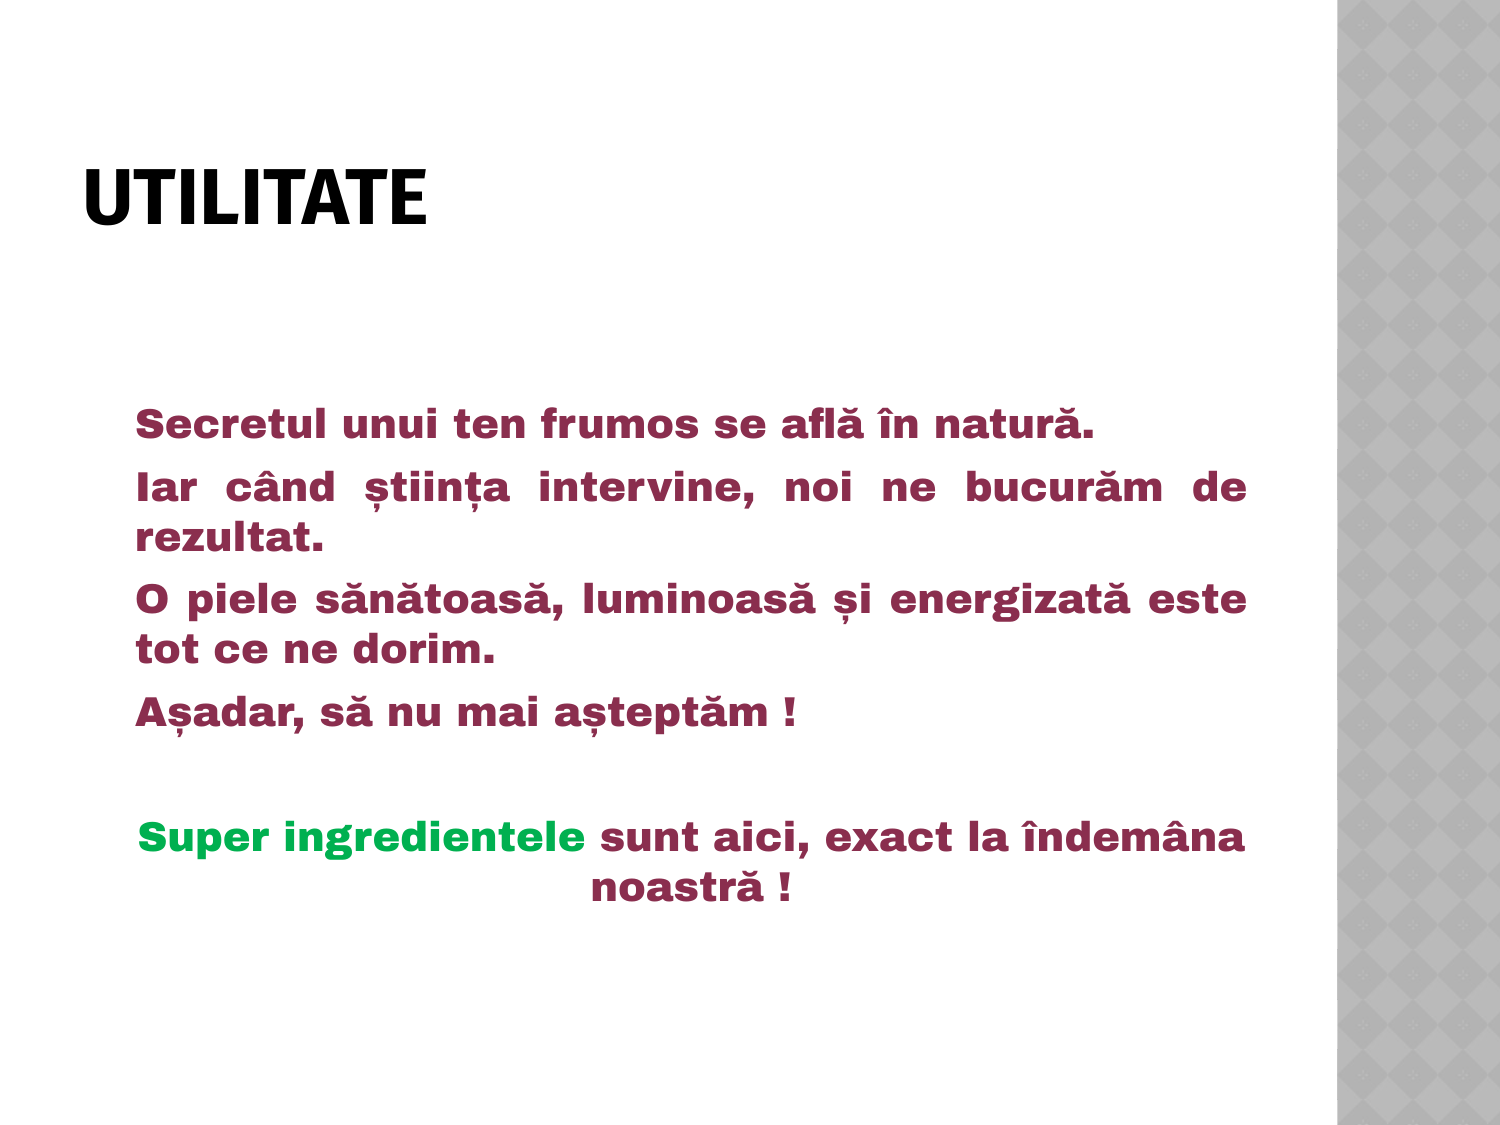

# UTILITATE

	Secretul unui ten frumos se află în natură.
	Iar când știința intervine, noi ne bucurăm de rezultat.
	O piele sănătoasă, luminoasă și energizată este tot ce ne dorim.
	Așadar, să nu mai așteptăm !

	Super ingredientele sunt aici, exact la îndemâna noastră !